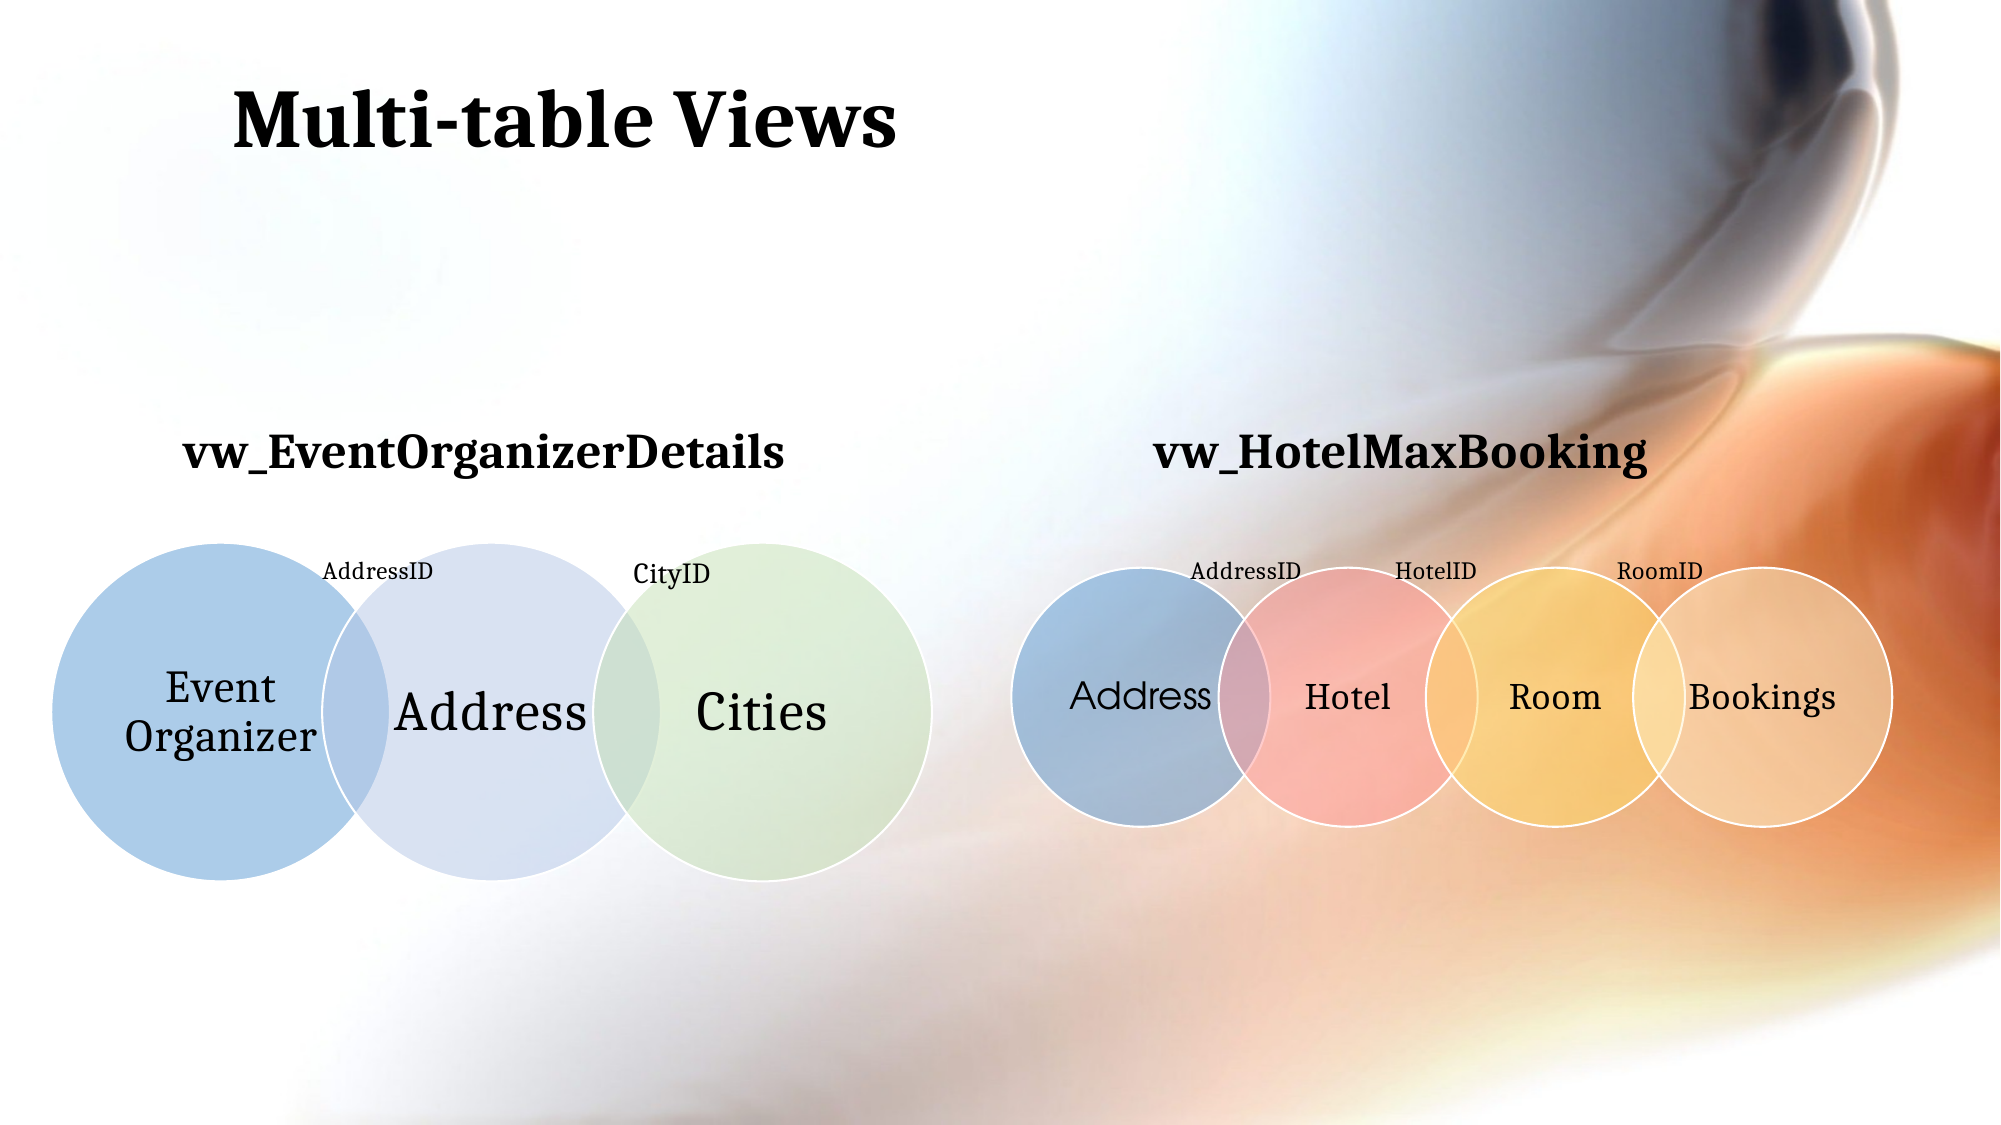

Multi-table Views
vw_EventOrganizerDetails
vw_HotelMaxBooking
Address
Hotel
Room
Bookings
Event Organizer
Address
Cities
AddressID
CityID
AddressID
HotelID
RoomID